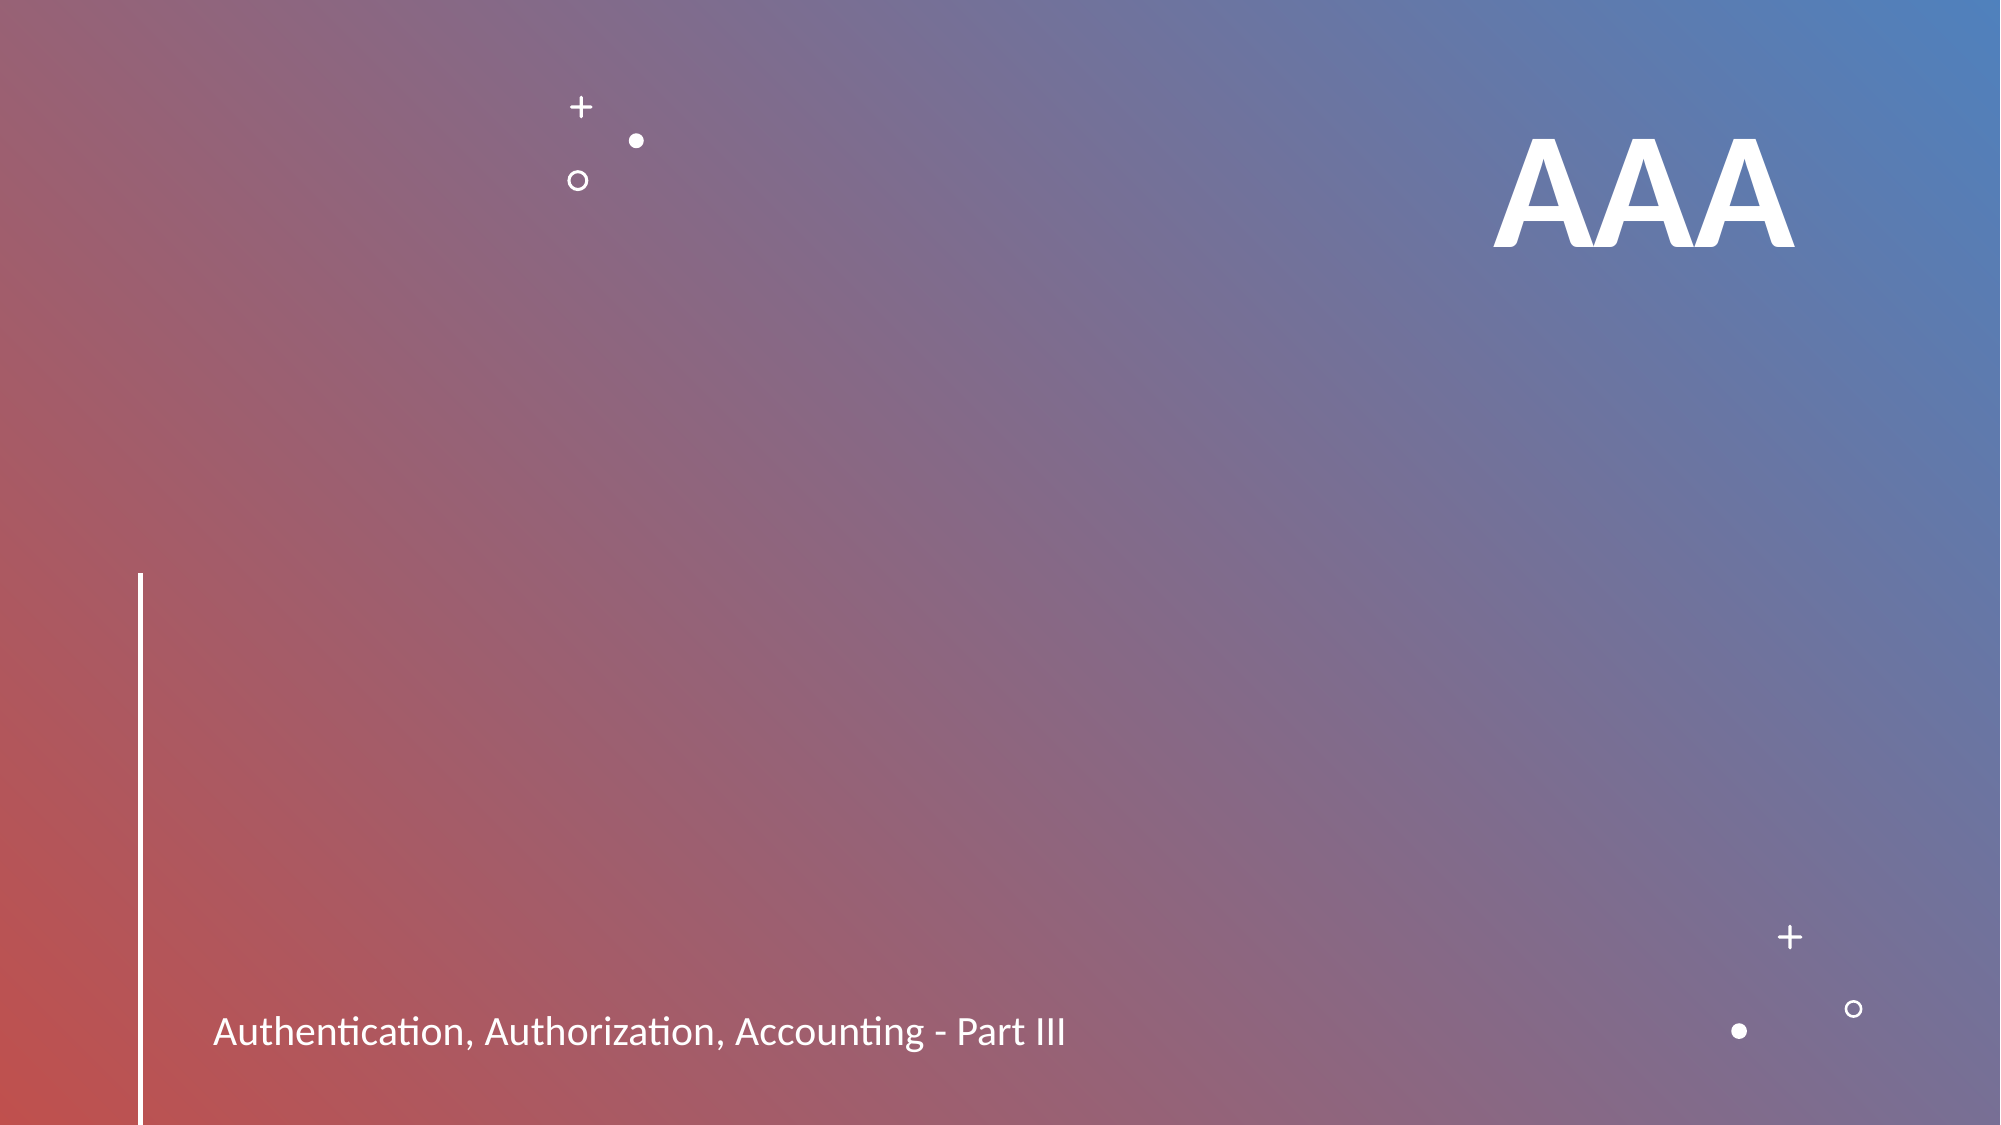

# AAA

Authentication, Authorization, Accounting - Part III